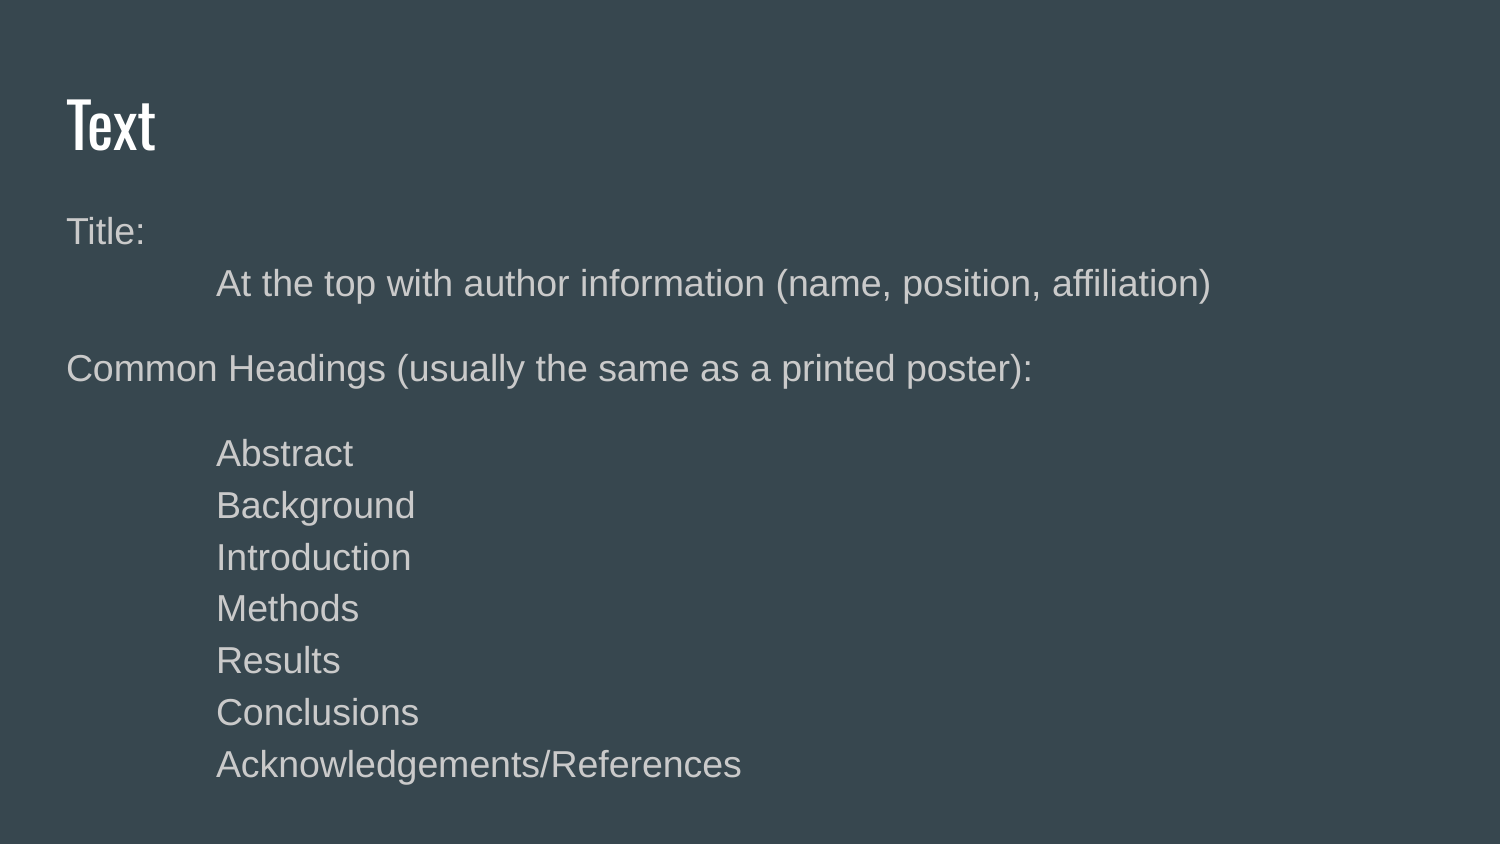

# Text
Title:
	At the top with author information (name, position, affiliation)
Common Headings (usually the same as a printed poster):
Abstract
Background
Introduction
Methods
Results
Conclusions
Acknowledgements/References